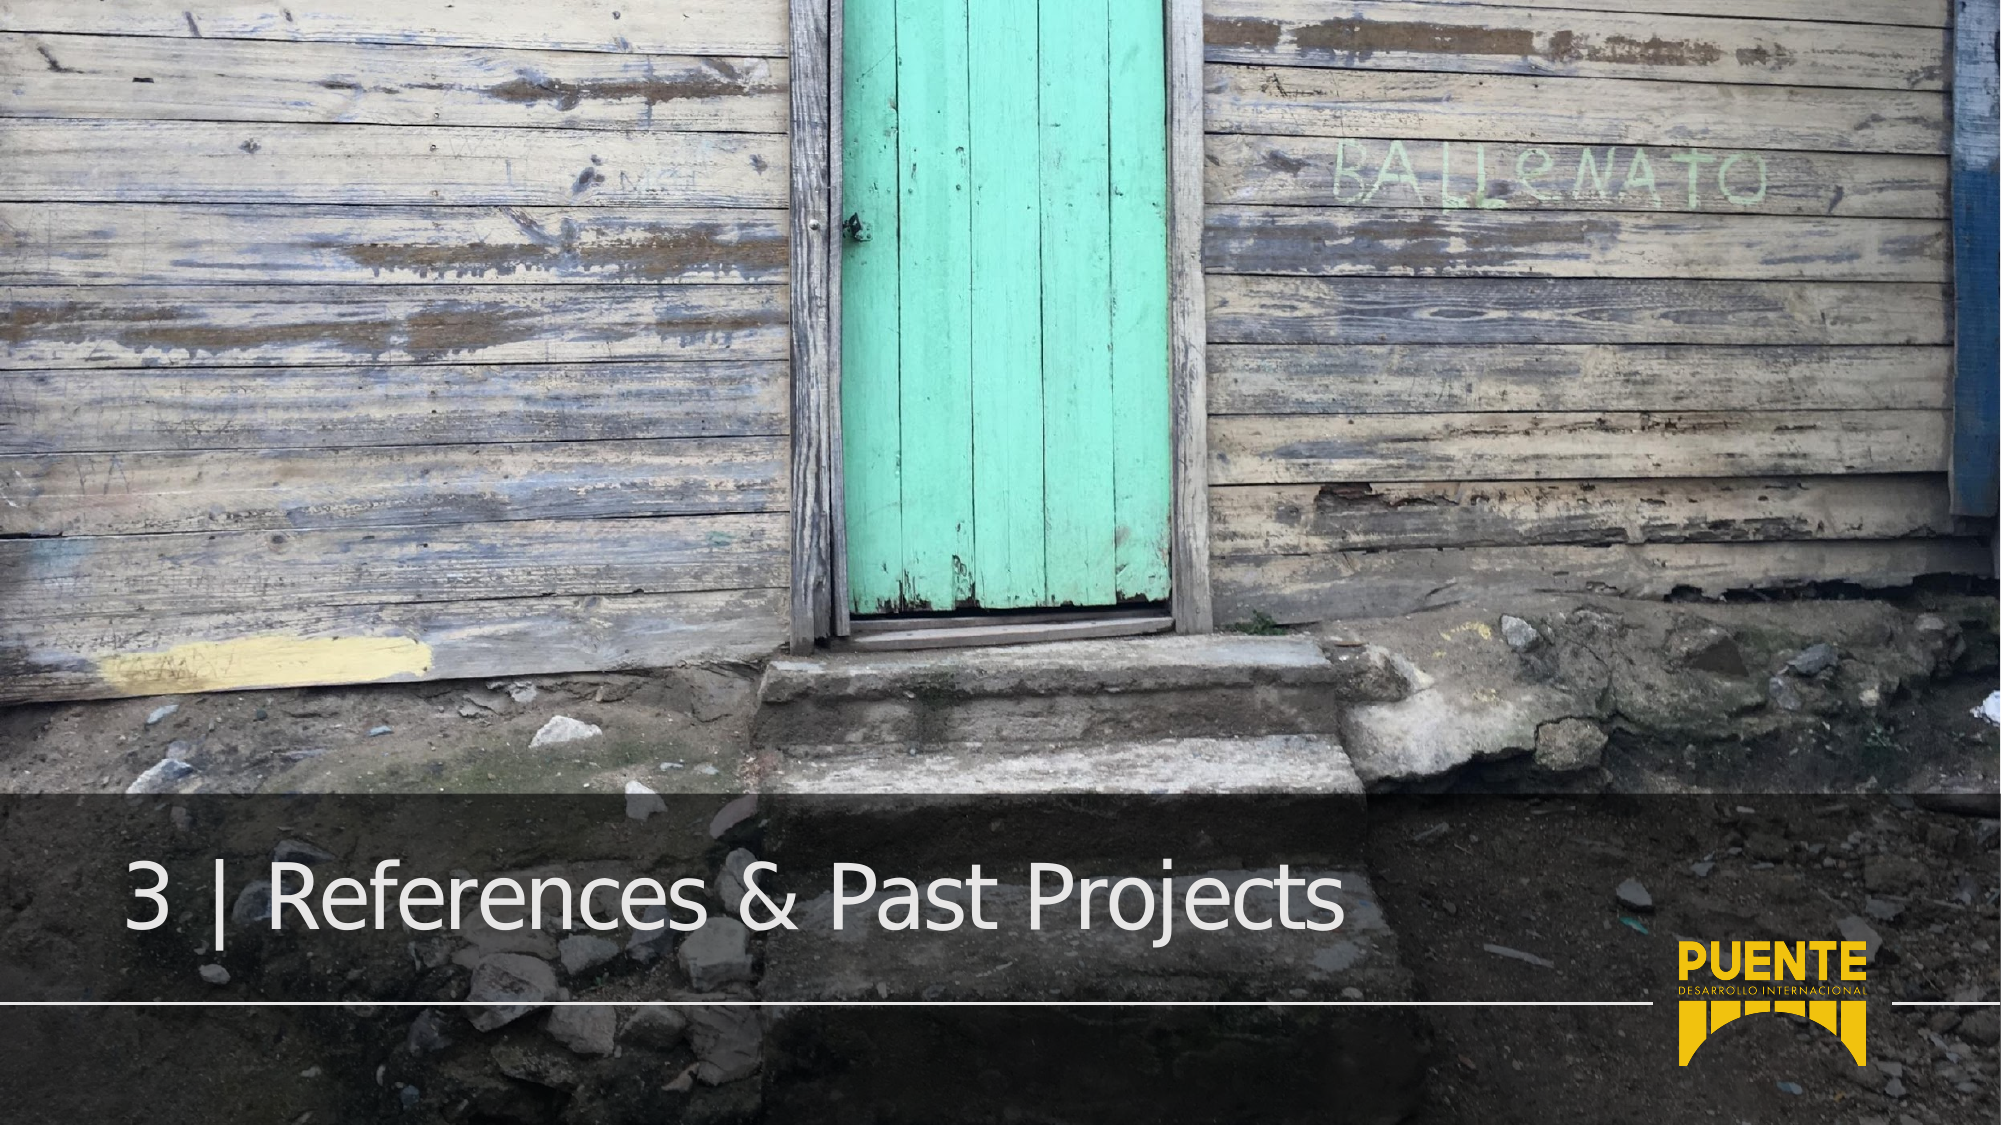

# 3 | References & Past Projects